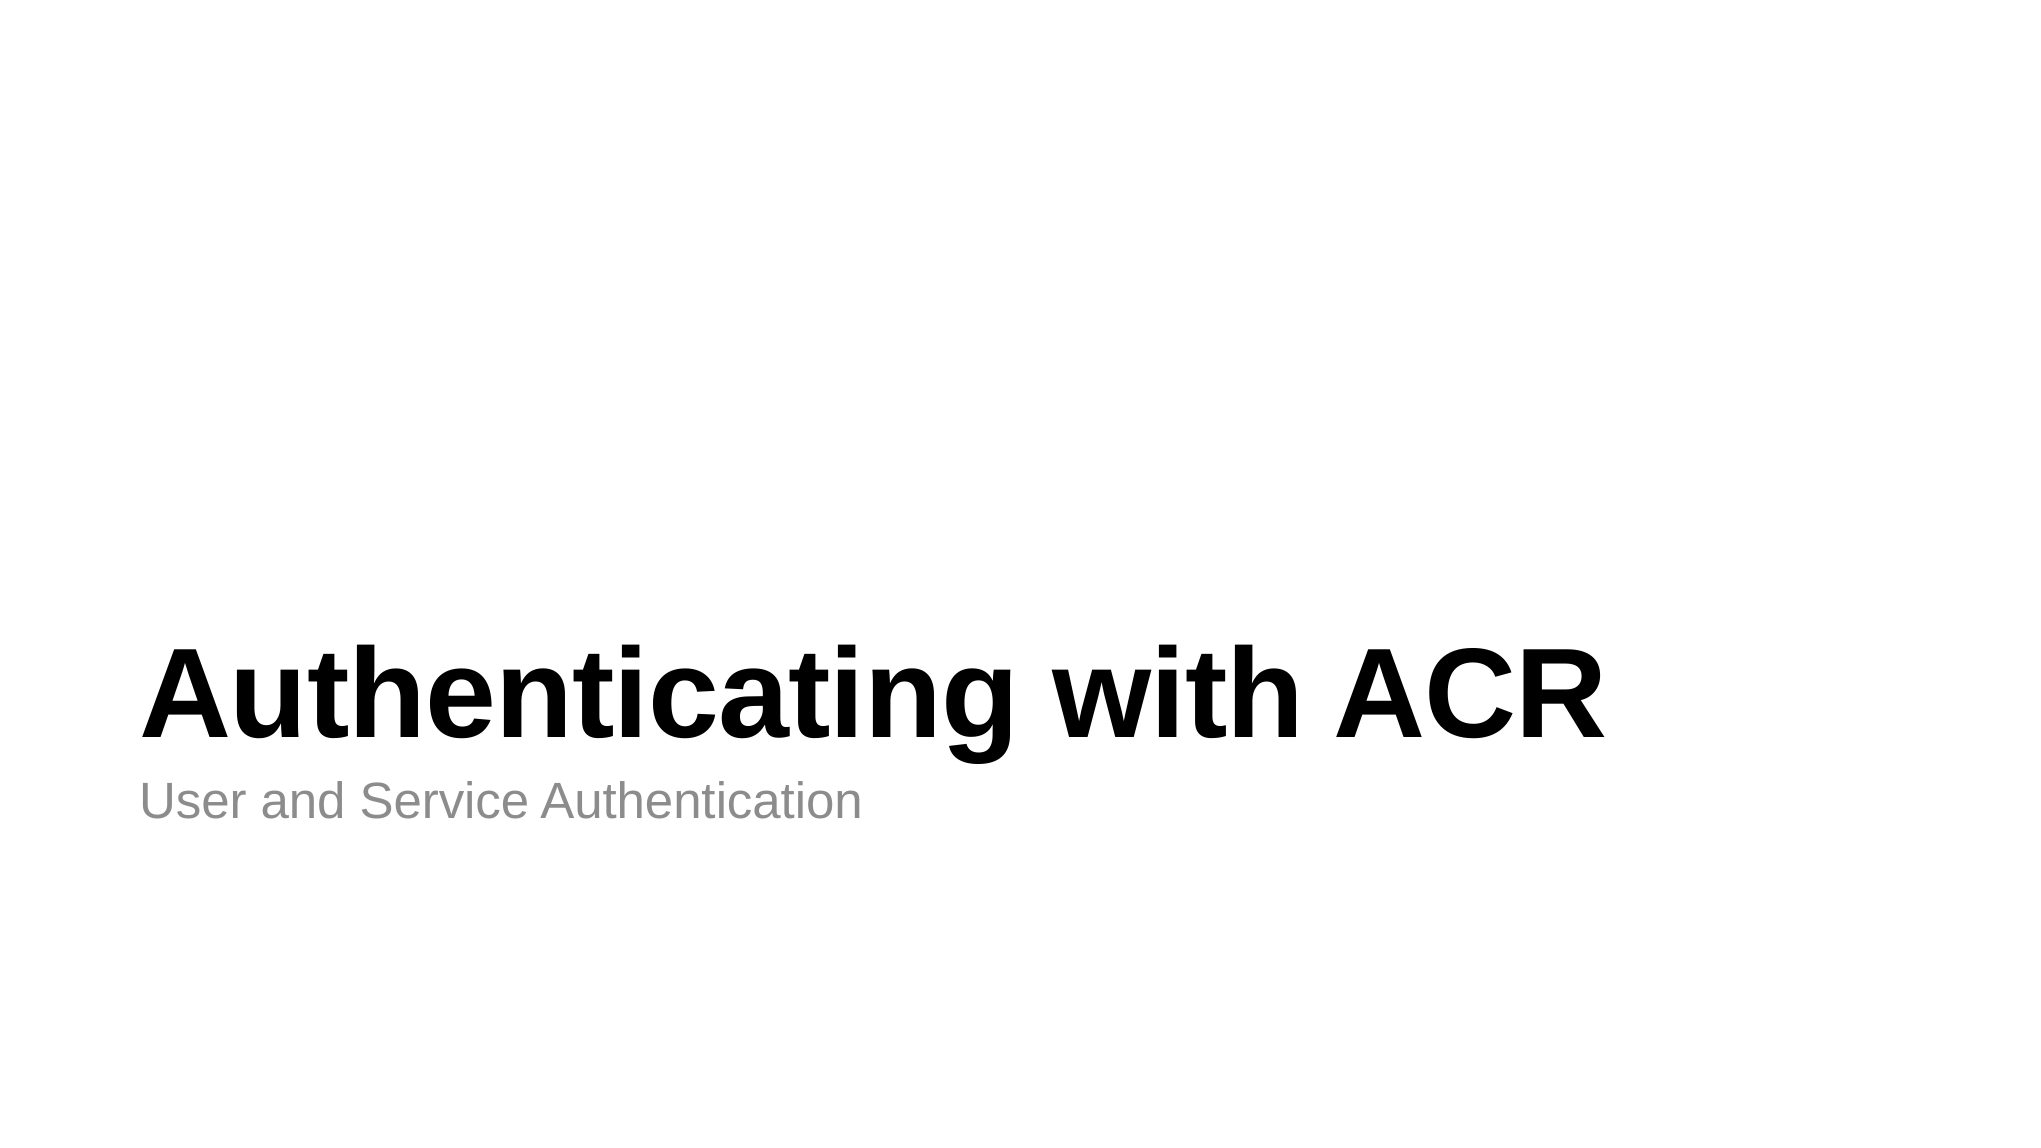

# Authenticating with ACR
User and Service Authentication